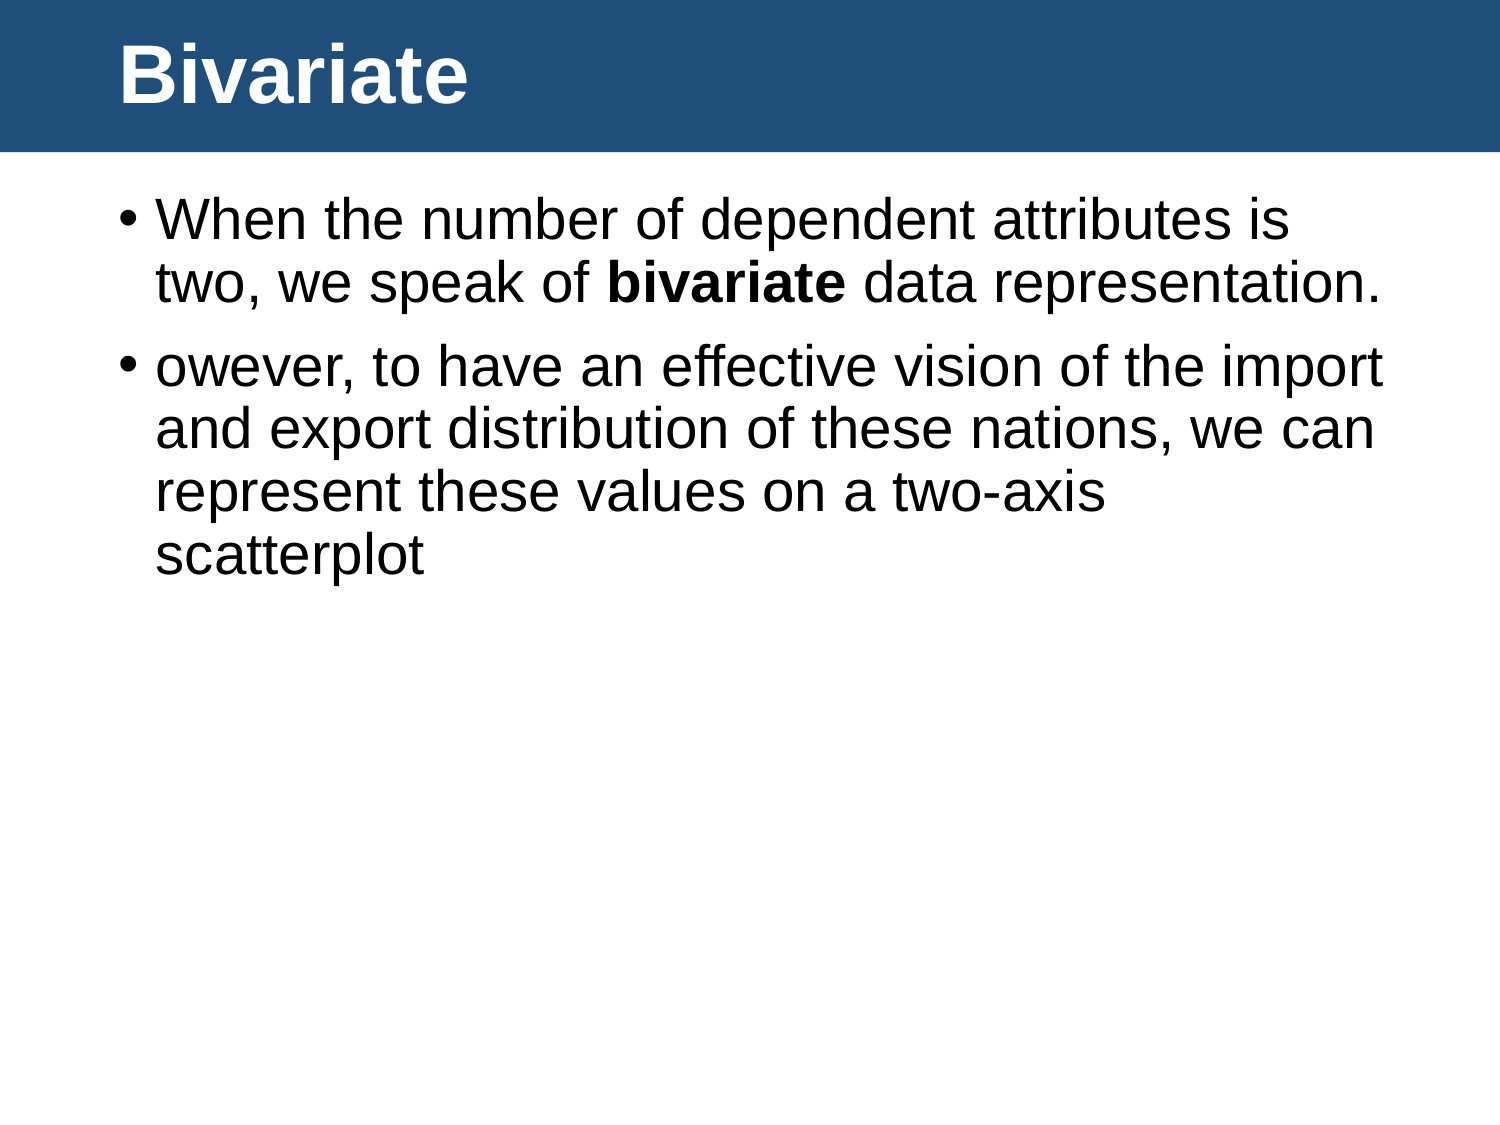

# Bivariate
When the number of dependent attributes is two, we speak of bivariate data representation.
owever, to have an effective vision of the import
and export distribution of these nations, we can represent these values on a two-axis
scatterplot